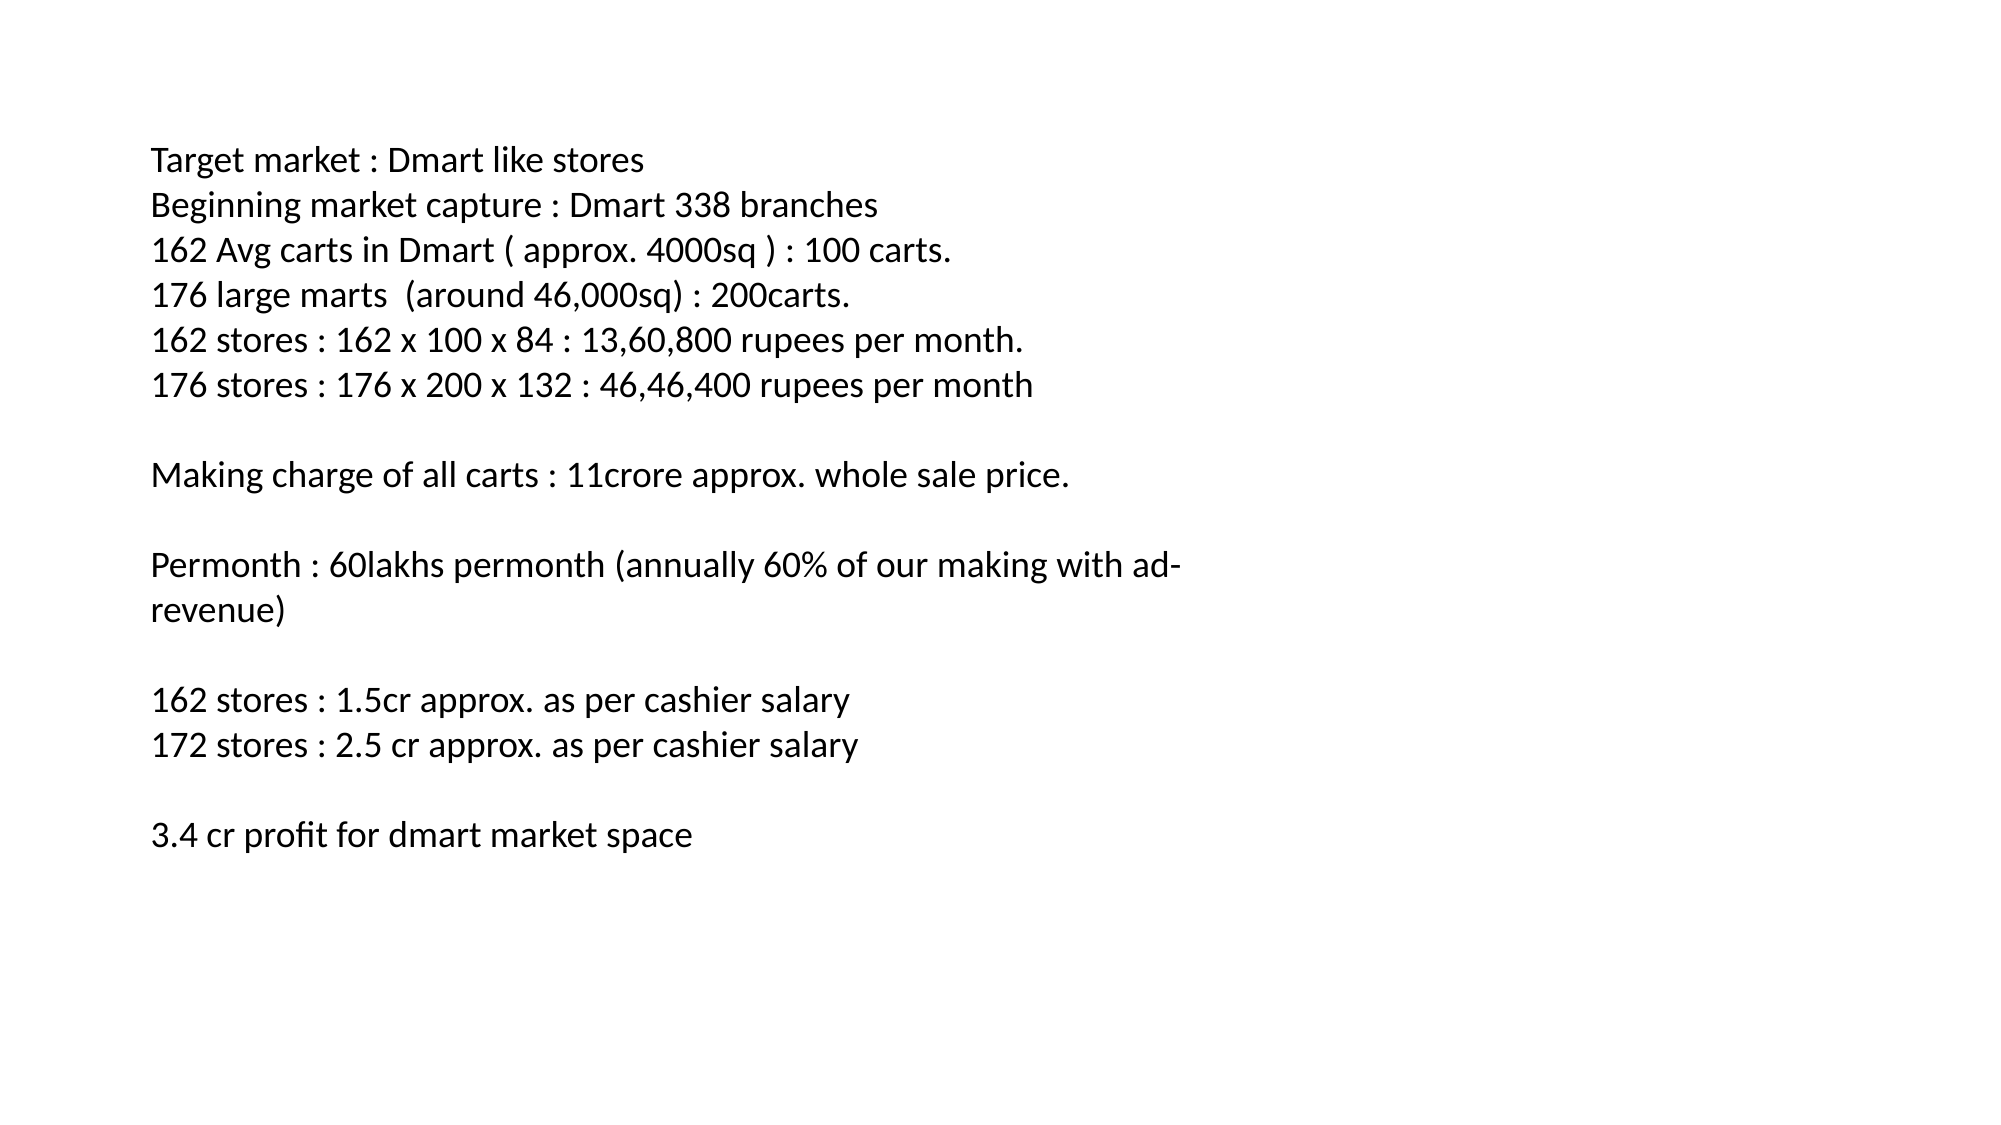

Target market : Dmart like stores
Beginning market capture : Dmart 338 branches
162 Avg carts in Dmart ( approx. 4000sq ) : 100 carts.
176 large marts  (around 46,000sq) : 200carts.
162 stores : 162 x 100 x 84 : 13,60,800 rupees per month.
176 stores : 176 x 200 x 132 : 46,46,400 rupees per month

Making charge of all carts : 11crore approx. whole sale price.

Permonth : 60lakhs permonth (annually 60% of our making with ad- revenue)

162 stores : 1.5cr approx. as per cashier salary
172 stores : 2.5 cr approx. as per cashier salary

3.4 cr profit for dmart market space